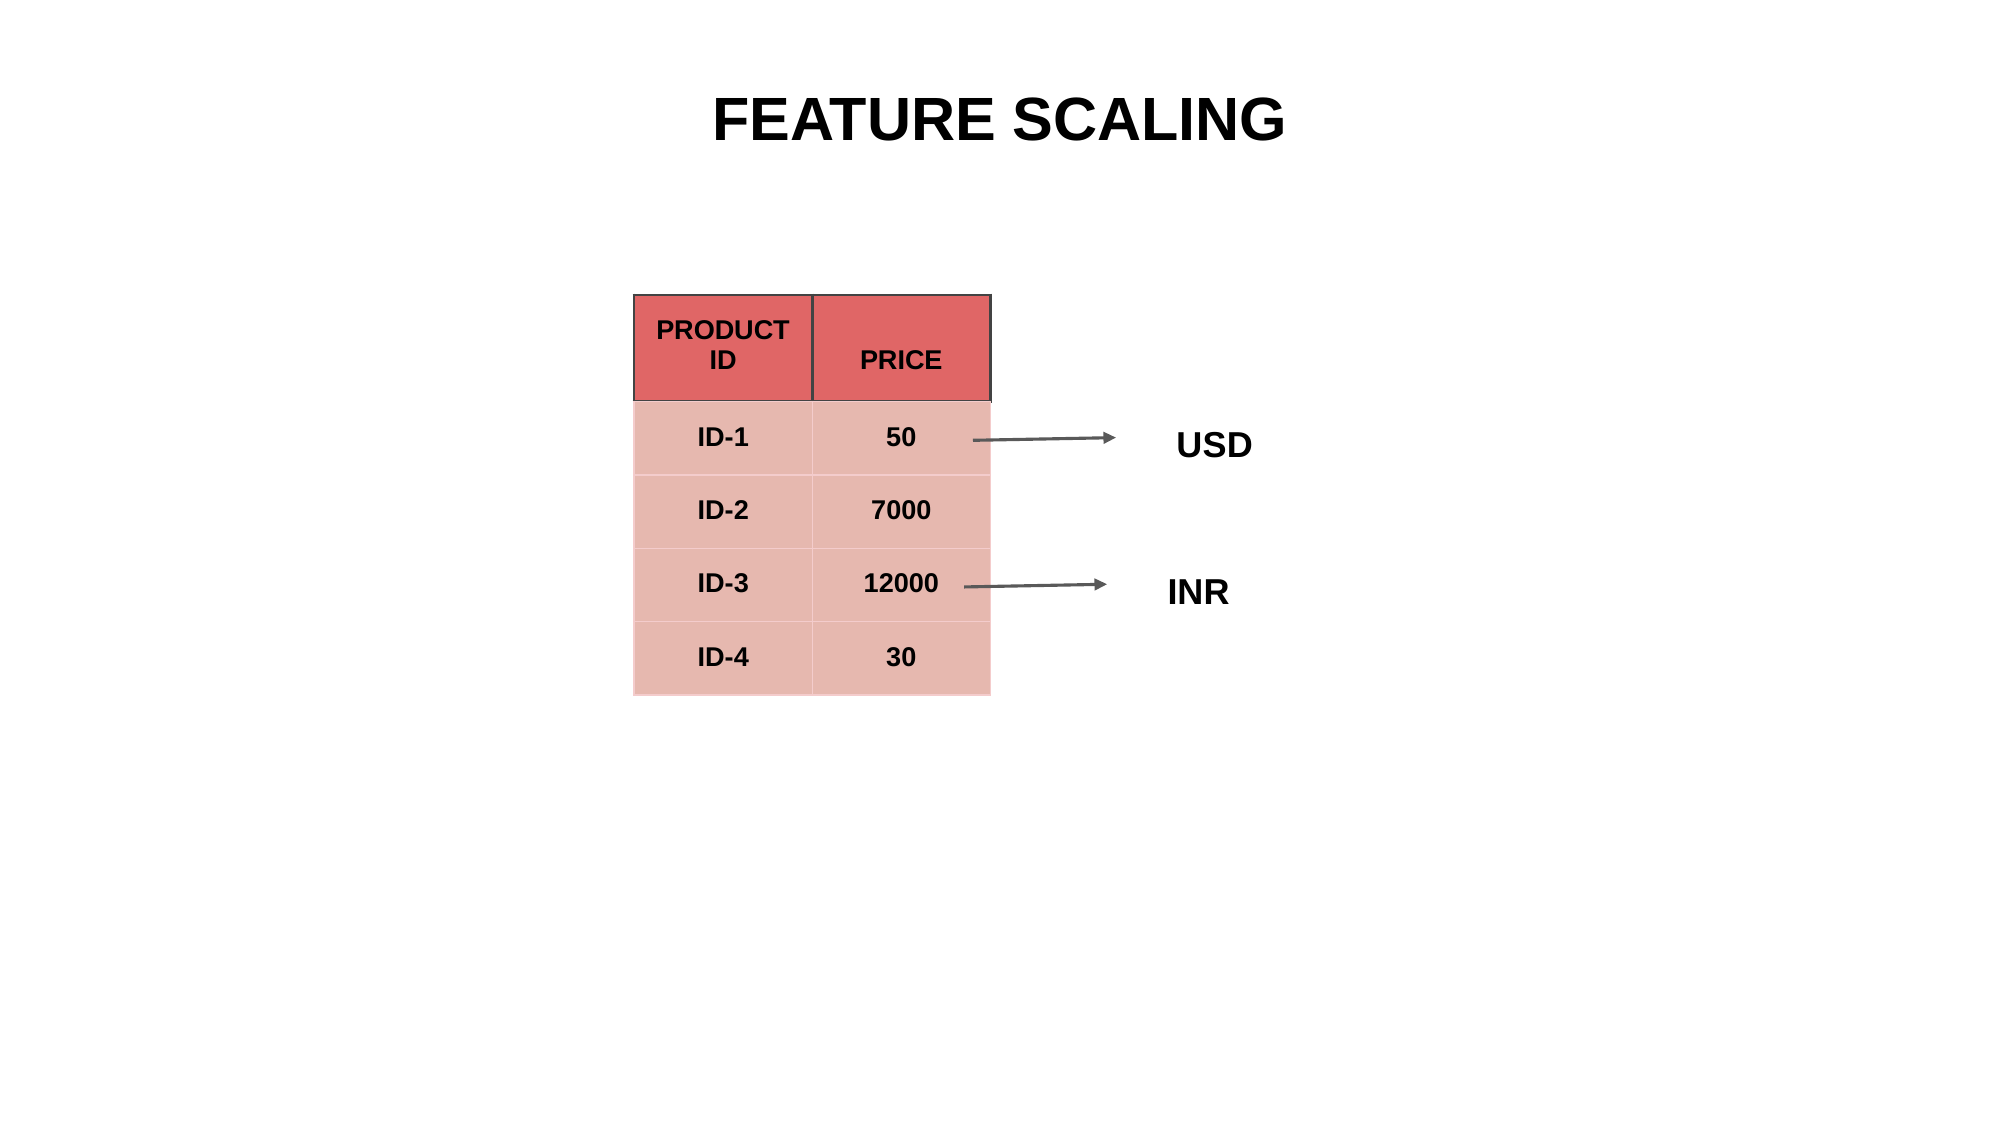

FEATURE SCALING
| PRODUCT ID | PRICE |
| --- | --- |
| ID-1 | 50 |
| --- | --- |
| ID-2 | 7000 |
| ID-3 | 12000 |
| ID-4 | 30 |
USD
INR